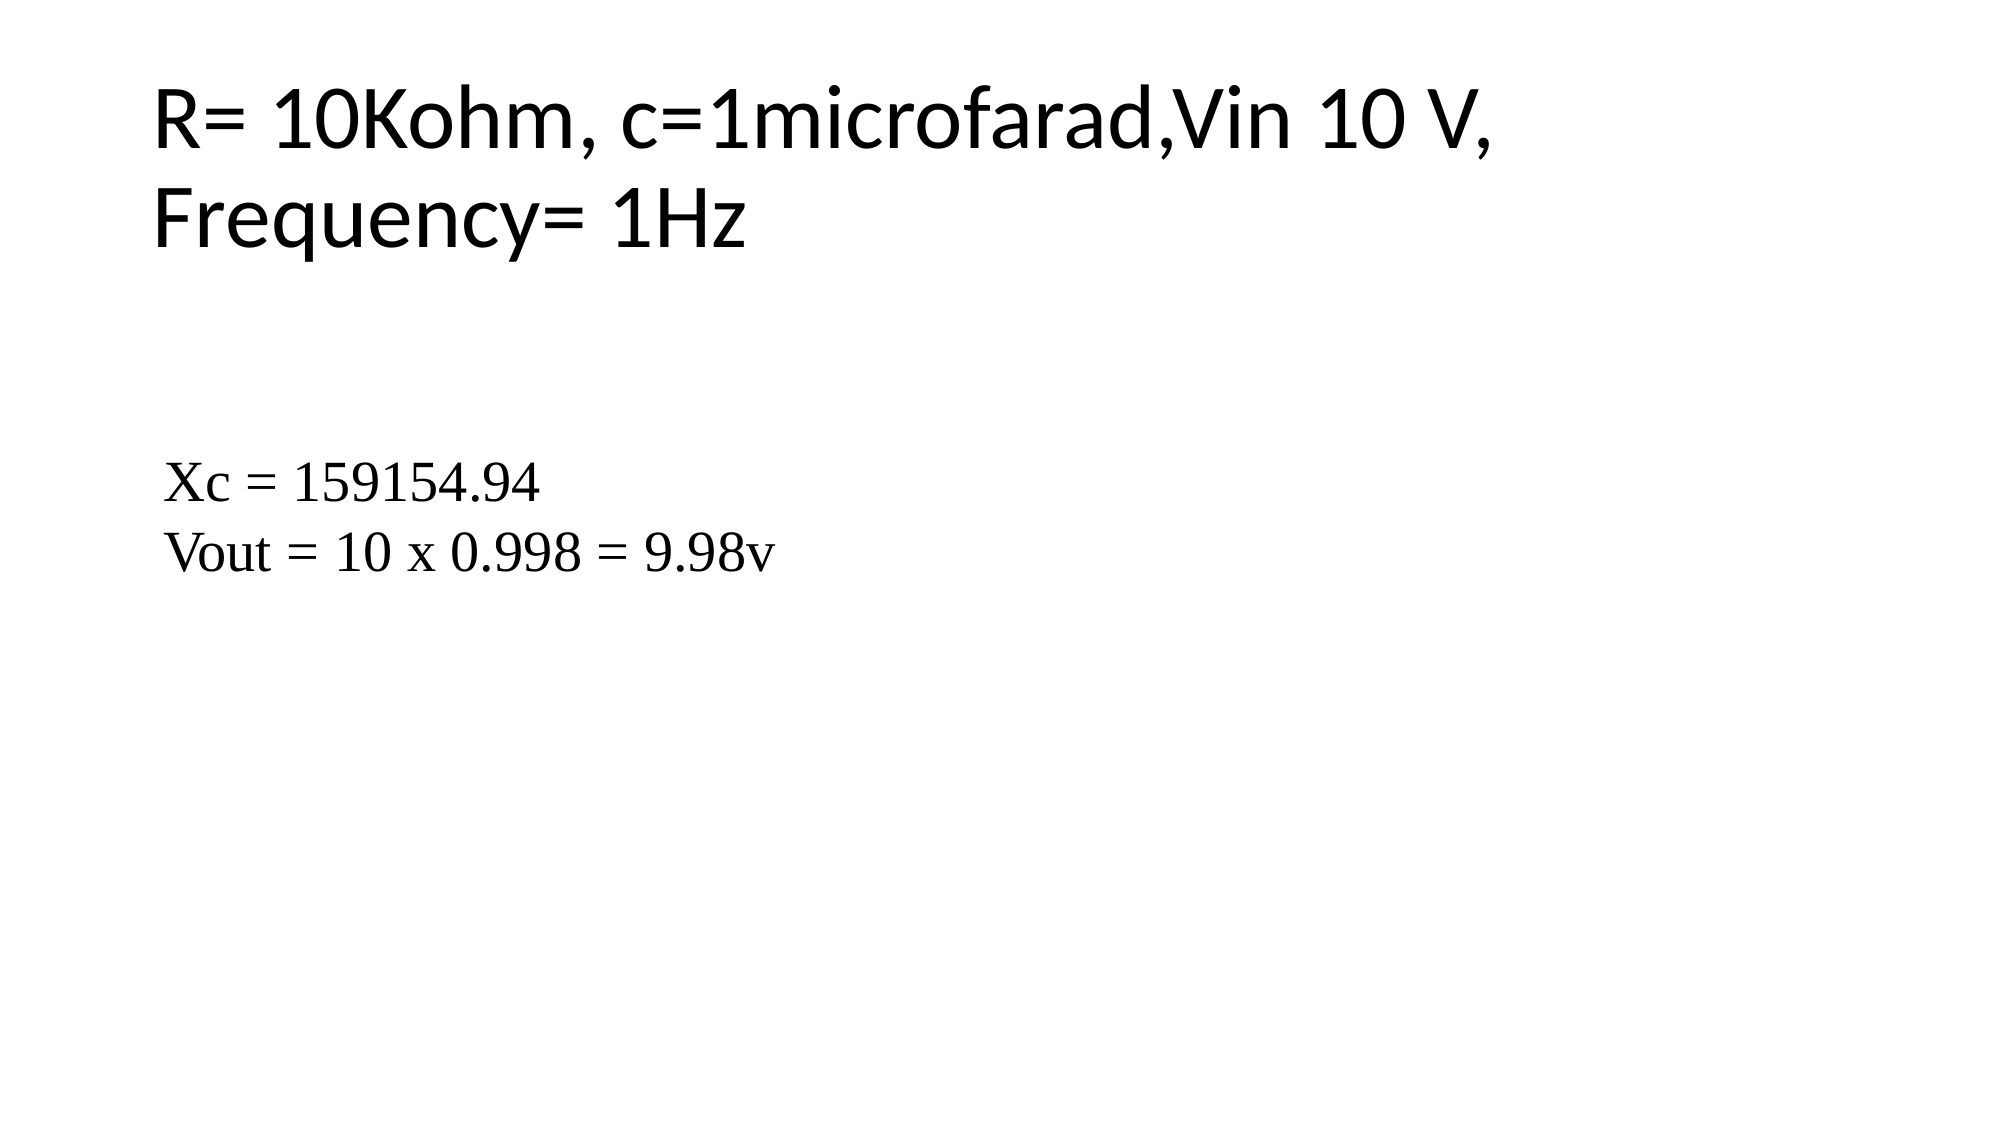

# R= 10Kohm, c=1microfarad,Vin 10 V, Frequency= 1Hz

Xc = 159154.94
Vout = 10 x 0.998 = 9.98v